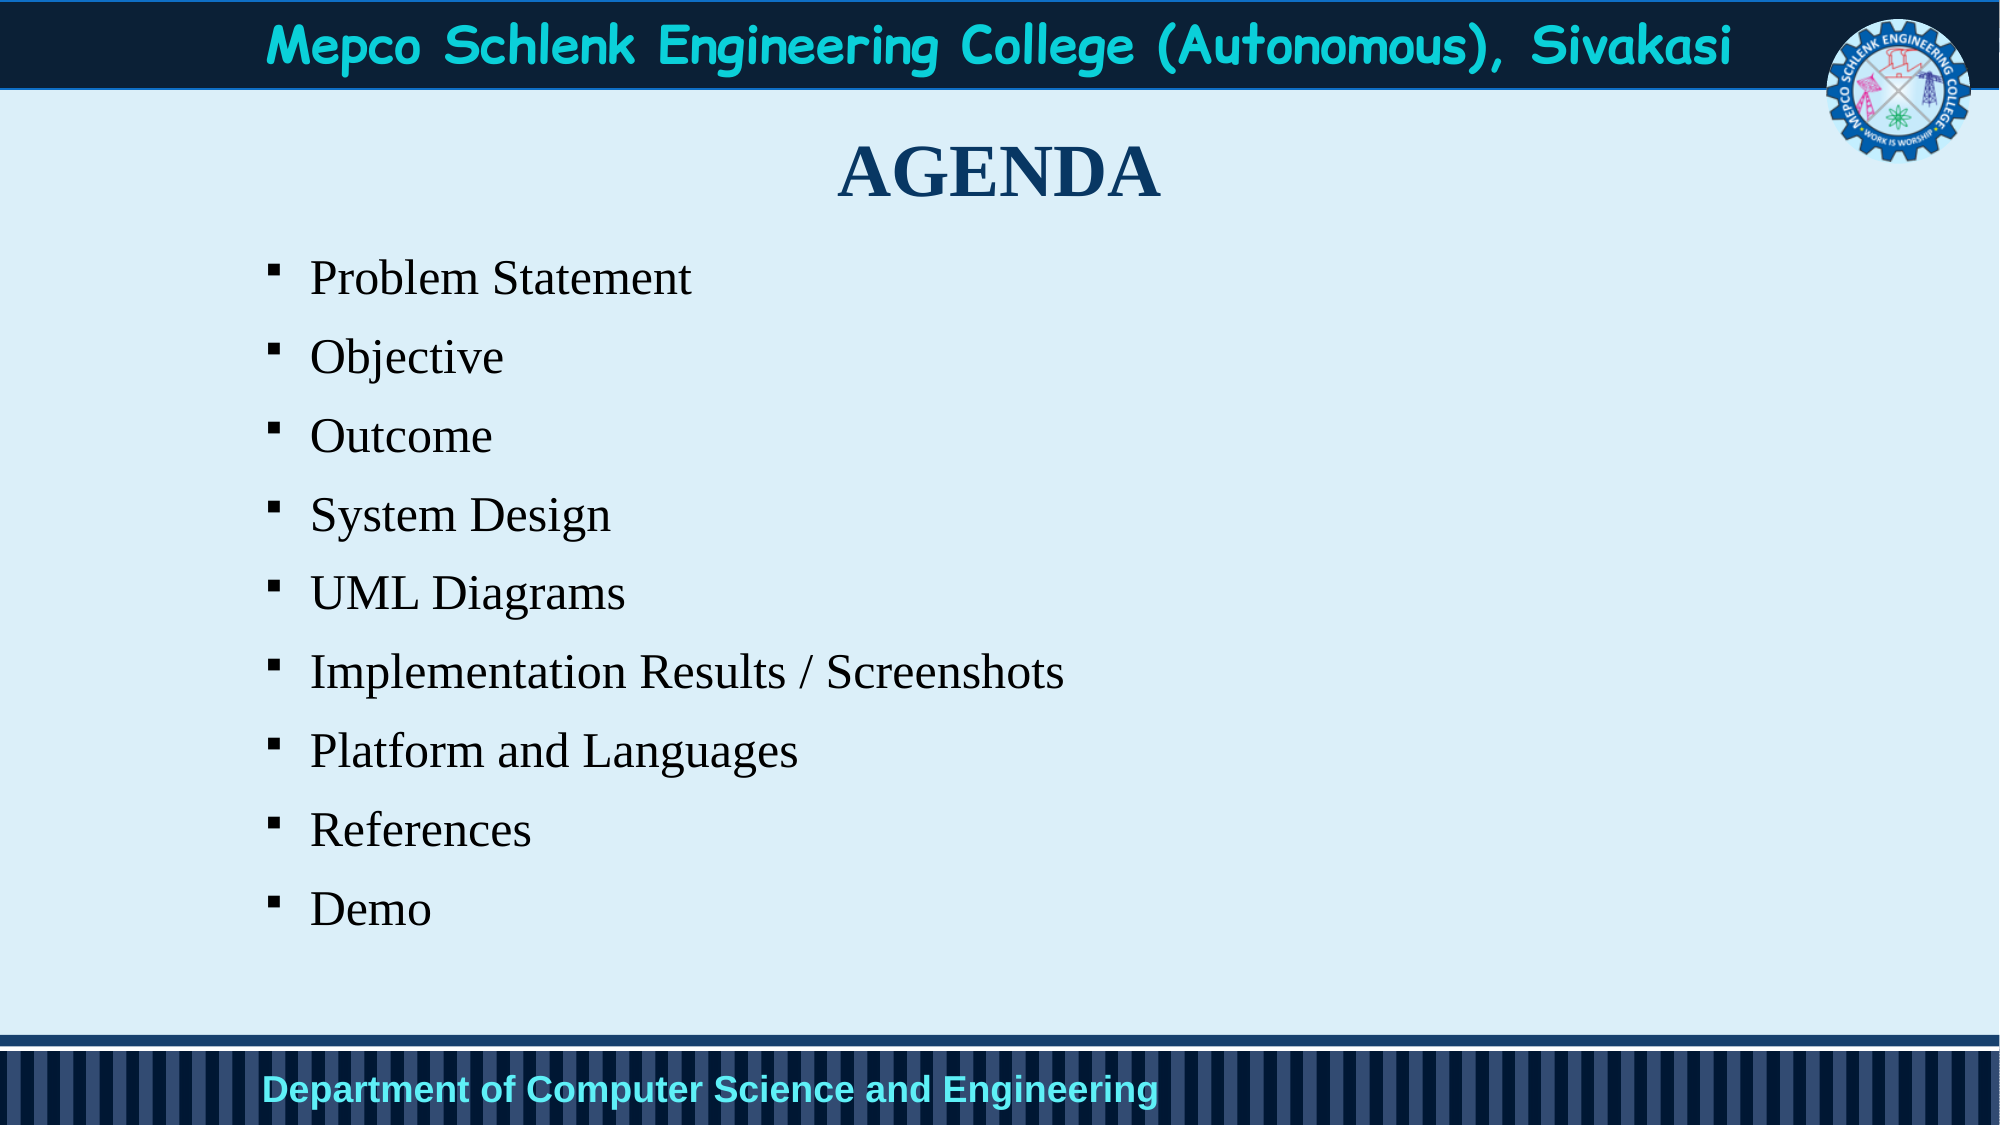

# AGENDA
Problem Statement
Objective
Outcome
System Design
UML Diagrams
Implementation Results / Screenshots
Platform and Languages
References
Demo
Department of Computer Science and Engineering

2